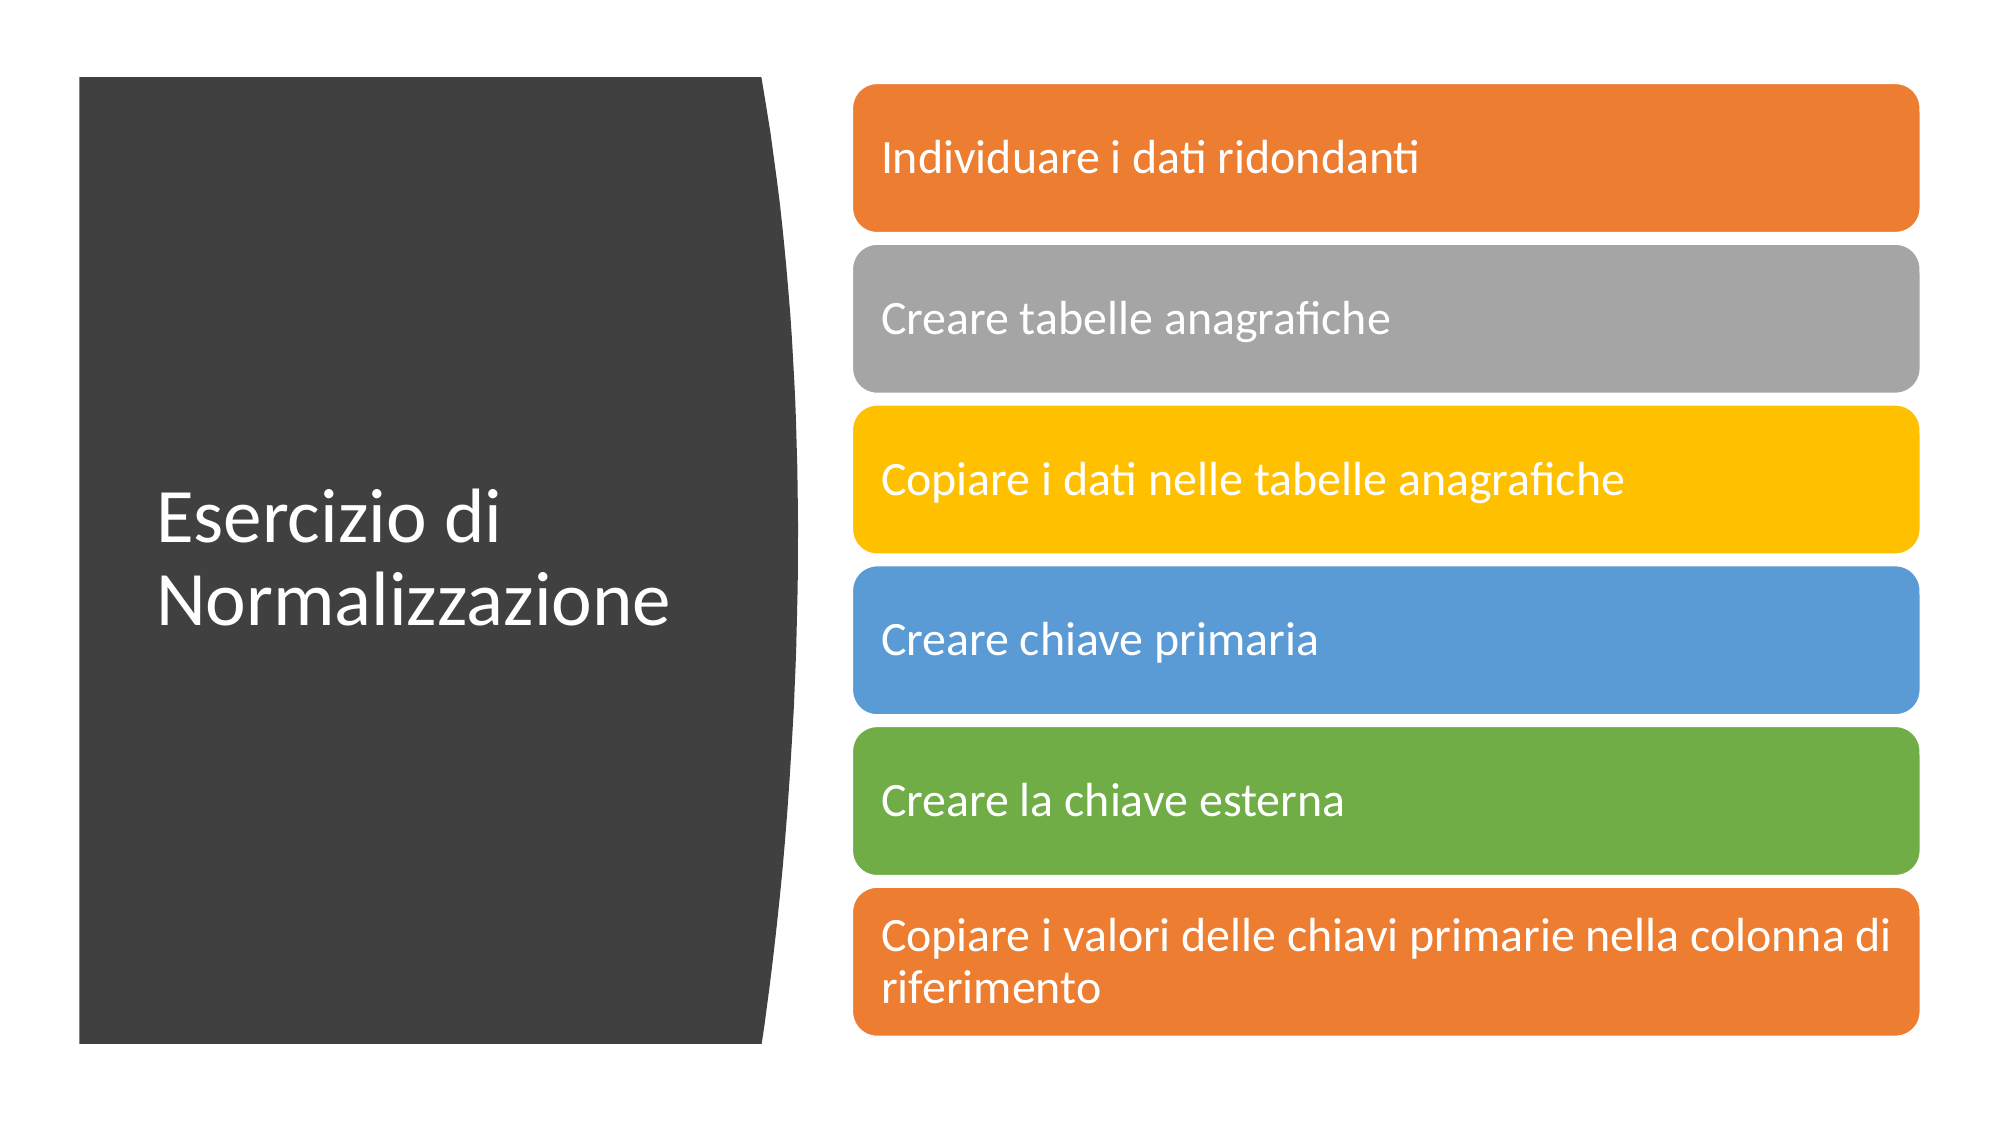

Individuare i dati ridondanti
Creare tabelle anagrafiche
Copiare i dati nelle tabelle anagrafiche
Creare chiave primaria
Creare la chiave esterna
Copiare i valori delle chiavi primarie nella colonna di riferimento

# Esercizio di Normalizzazione